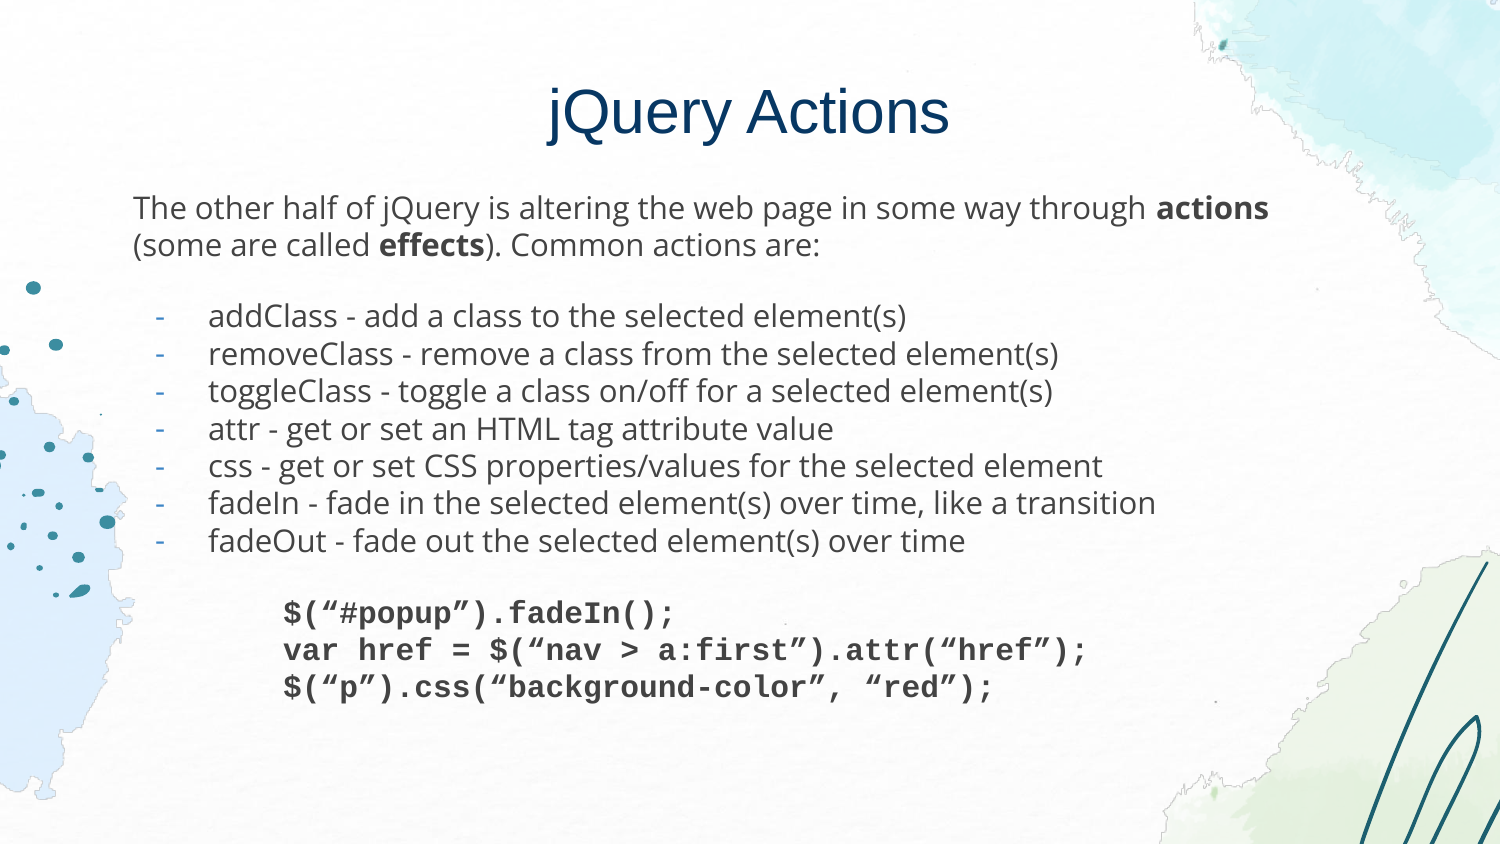

# jQuery Actions
The other half of jQuery is altering the web page in some way through actions (some are called effects). Common actions are:
addClass - add a class to the selected element(s)
removeClass - remove a class from the selected element(s)
toggleClass - toggle a class on/off for a selected element(s)
attr - get or set an HTML tag attribute value
css - get or set CSS properties/values for the selected element
fadeIn - fade in the selected element(s) over time, like a transition
fadeOut - fade out the selected element(s) over time
	$(“#popup”).fadeIn();
	var href = $(“nav > a:first”).attr(“href”);
	$(“p”).css(“background-color”, “red”);